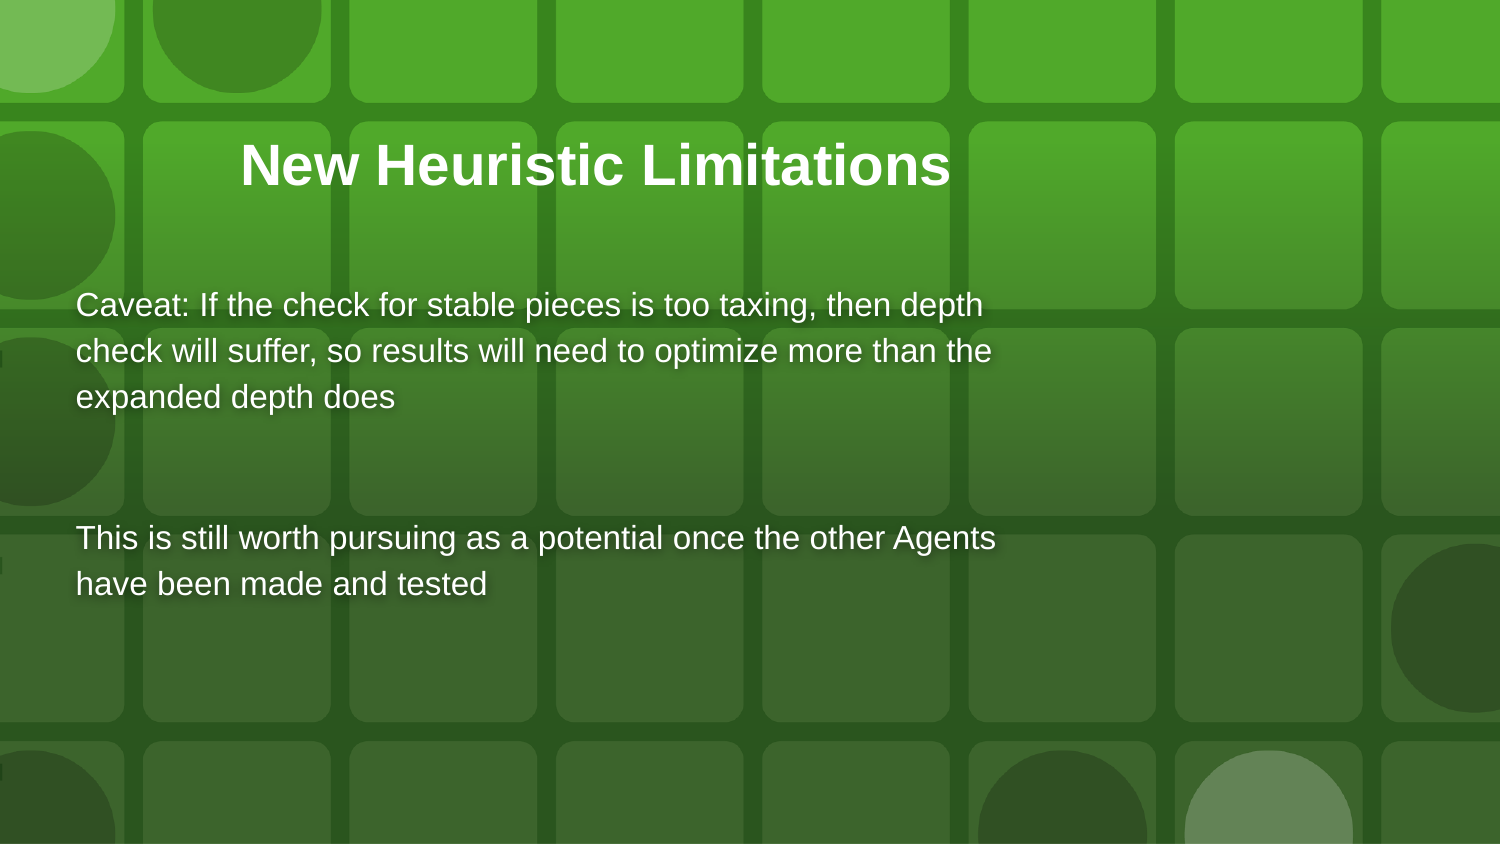

New Heuristic Limitations
Caveat: If the check for stable pieces is too taxing, then depth check will suffer, so results will need to optimize more than the expanded depth does

This is still worth pursuing as a potential once the other Agents have been made and tested